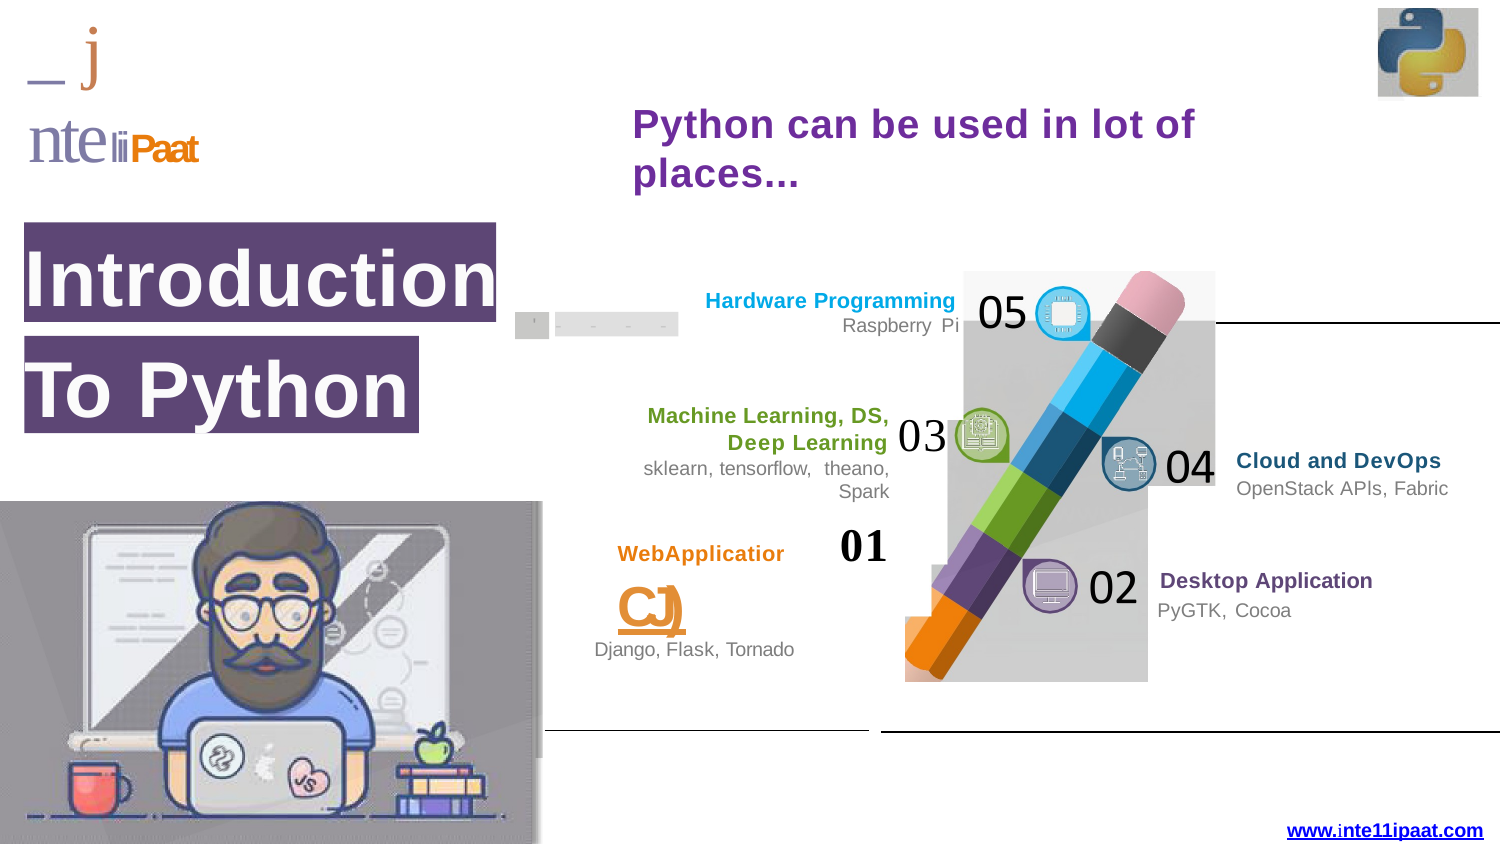

# _ j nteIiiPaat

Python can be used in lot of places...
Introductio
n

Hardware Programming
Raspberry Pi
'

-	-	-	-

To Python
Machine Learning, DS,
Deep Learning
sklearn, tensorflow,  theano,
Spark
03
Cloud and DevOps
OpenStack APls, Fabric

WebApplicatior	01 CJ)
Django, Flask, Tornado
Desktop Application
PyGTK, Cocoa

www.inte11ipaat.com